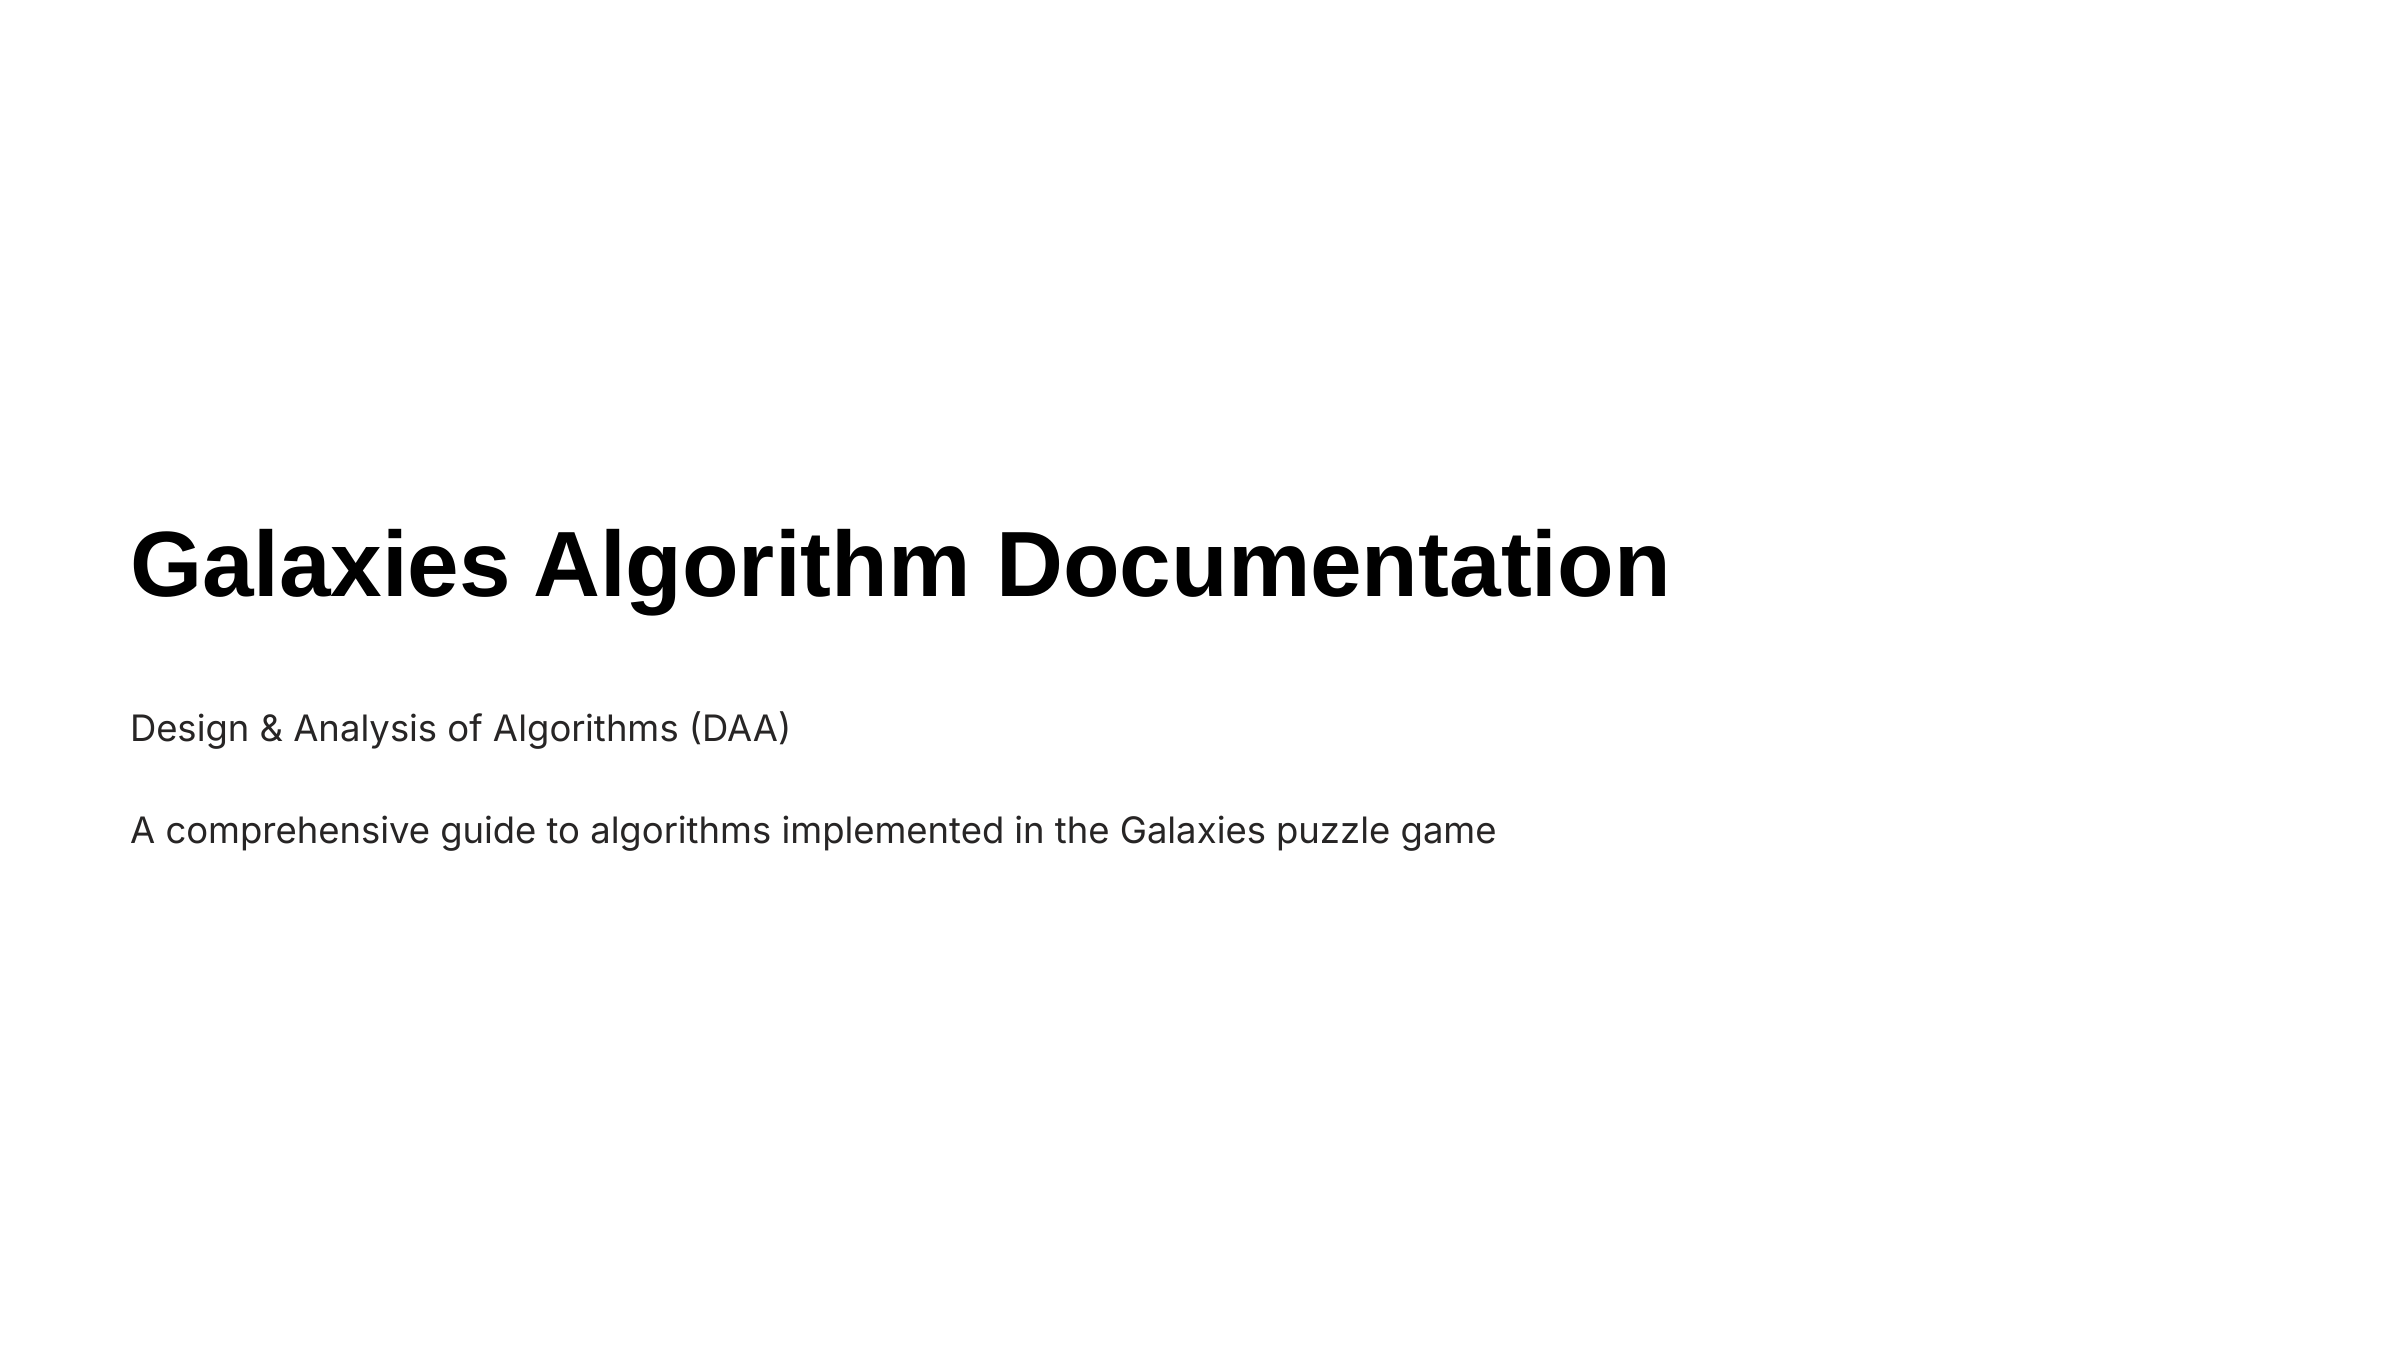

Galaxies Algorithm Documentation
Design & Analysis of Algorithms (DAA)
A comprehensive guide to algorithms implemented in the Galaxies puzzle game